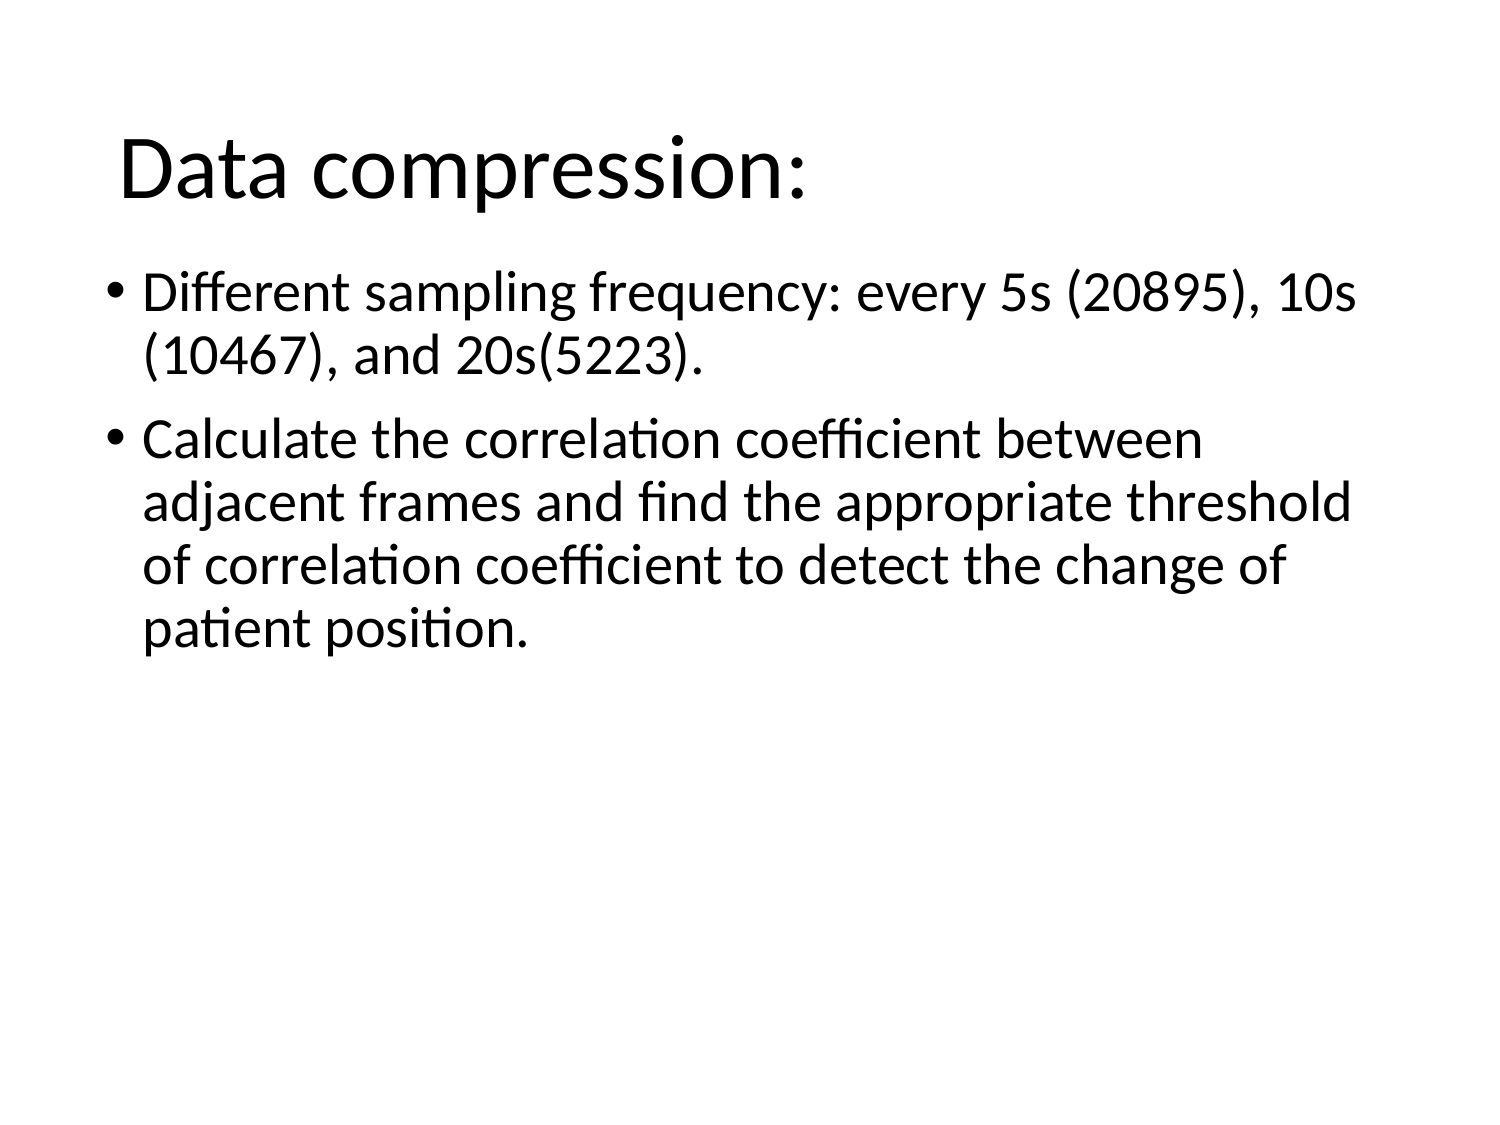

# Data compression:
Different sampling frequency: every 5s (20895), 10s (10467), and 20s(5223).
Calculate the correlation coefficient between adjacent frames and find the appropriate threshold of correlation coefficient to detect the change of patient position.